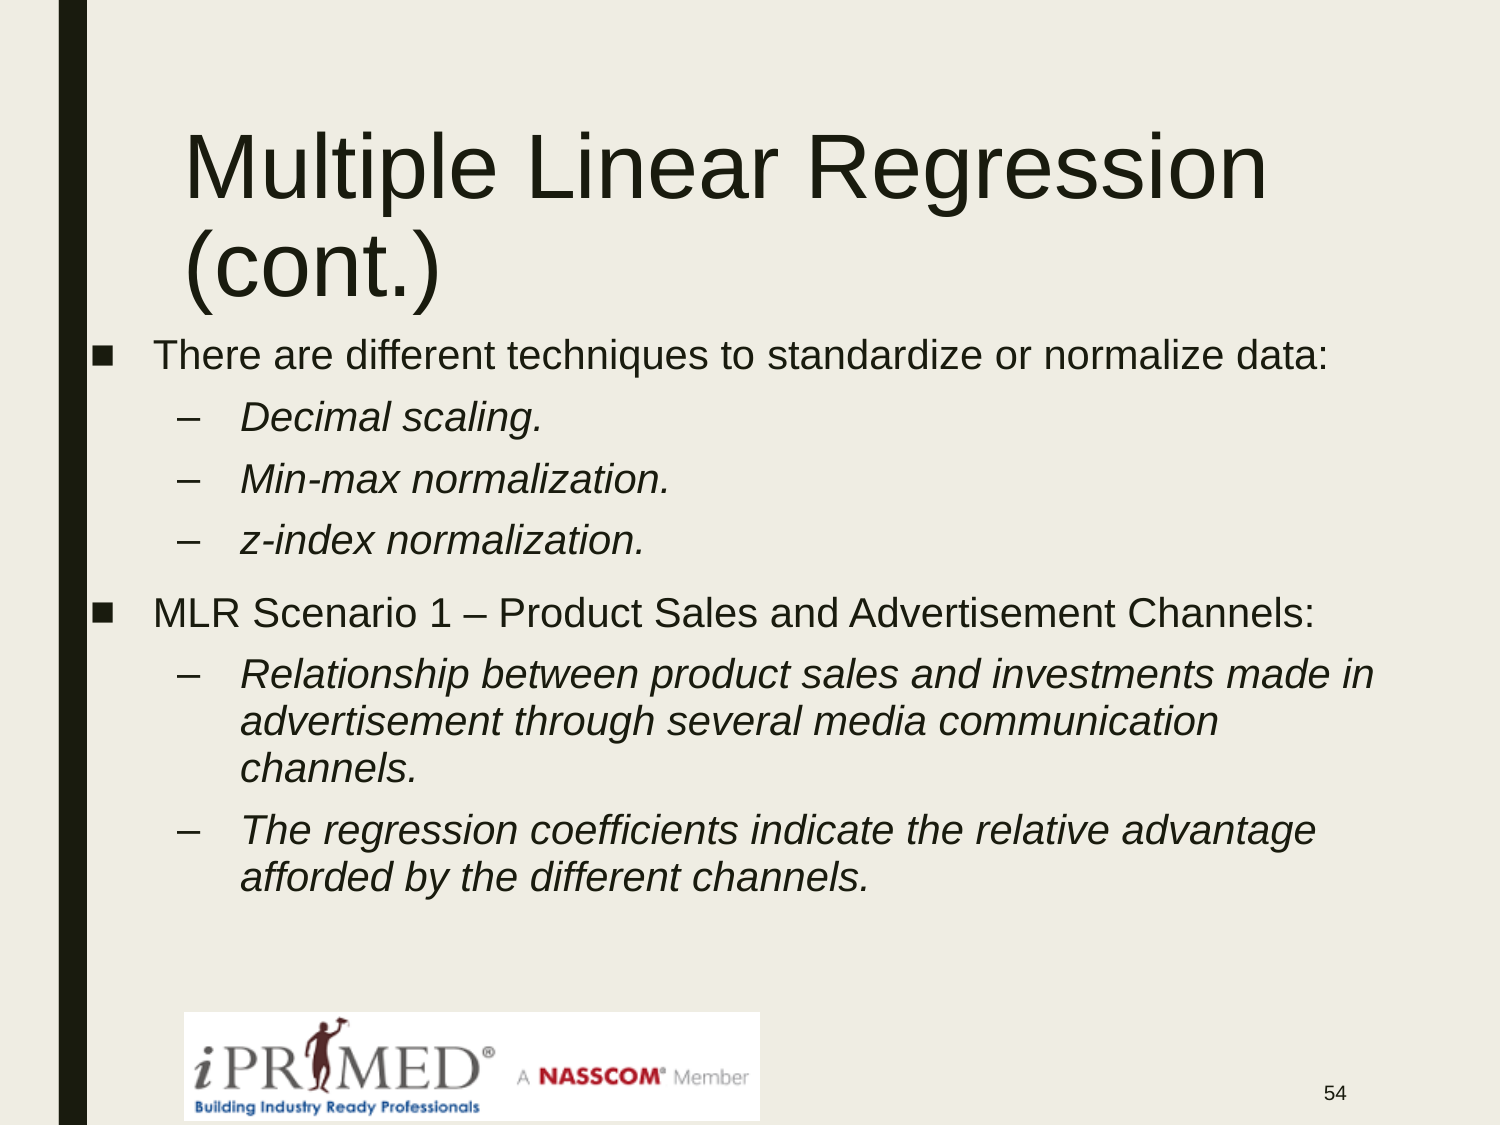

# Multiple Linear Regression (cont.)
There are different techniques to standardize or normalize data:
Decimal scaling.
Min-max normalization.
z-index normalization.
MLR Scenario 1 – Product Sales and Advertisement Channels:
Relationship between product sales and investments made in advertisement through several media communication channels.
The regression coefficients indicate the relative advantage afforded by the different channels.
54